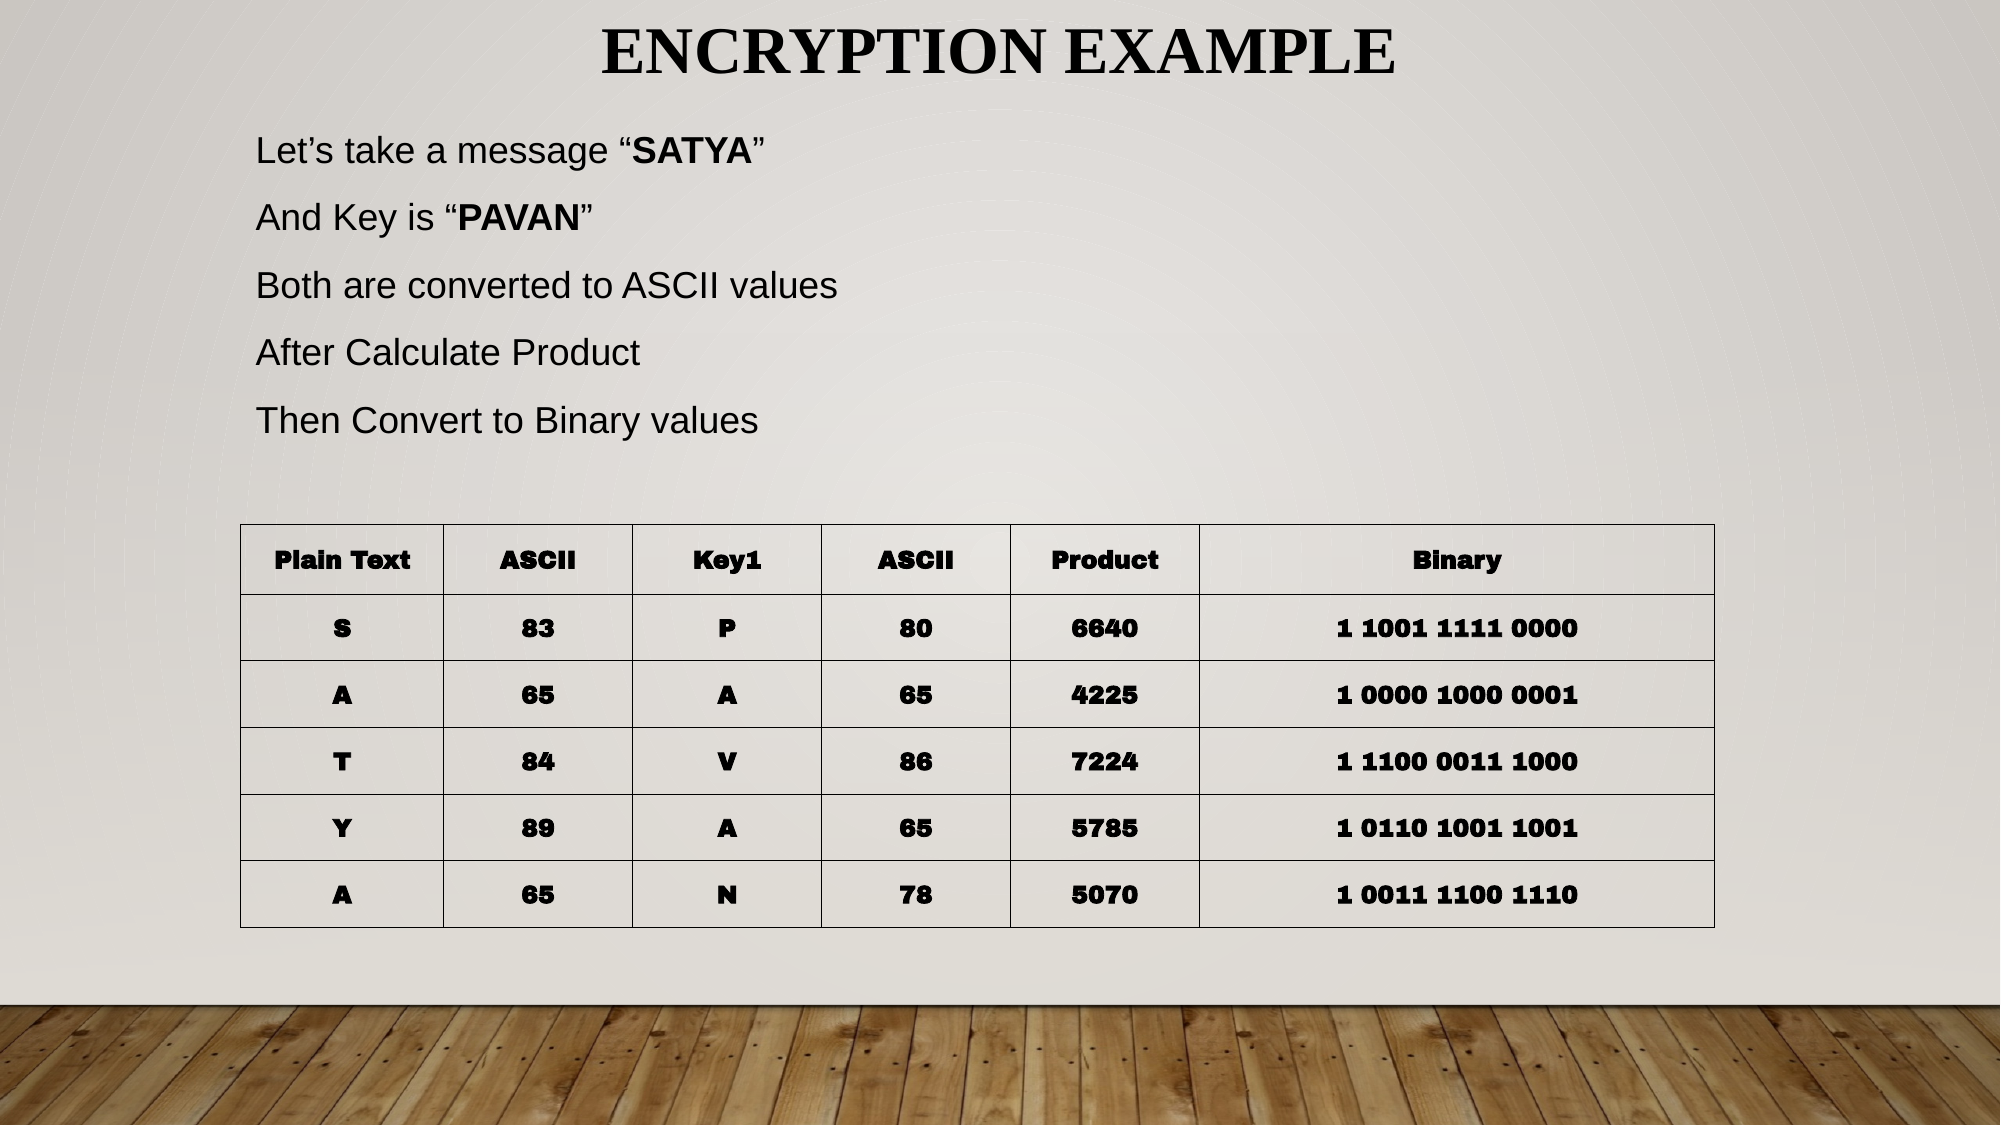

ENCRYPTION EXAMPLE
Let’s take a message “SATYA”
And Key is “PAVAN”
Both are converted to ASCII values
After Calculate Product
Then Convert to Binary values
| Plain Text | ASCII | Key1 | ASCII | Product | Binary |
| --- | --- | --- | --- | --- | --- |
| S | 83 | P | 80 | 6640 | 1 1001 1111 0000 |
| A | 65 | A | 65 | 4225 | 1 0000 1000 0001 |
| T | 84 | V | 86 | 7224 | 1 1100 0011 1000 |
| Y | 89 | A | 65 | 5785 | 1 0110 1001 1001 |
| A | 65 | N | 78 | 5070 | 1 0011 1100 1110 |